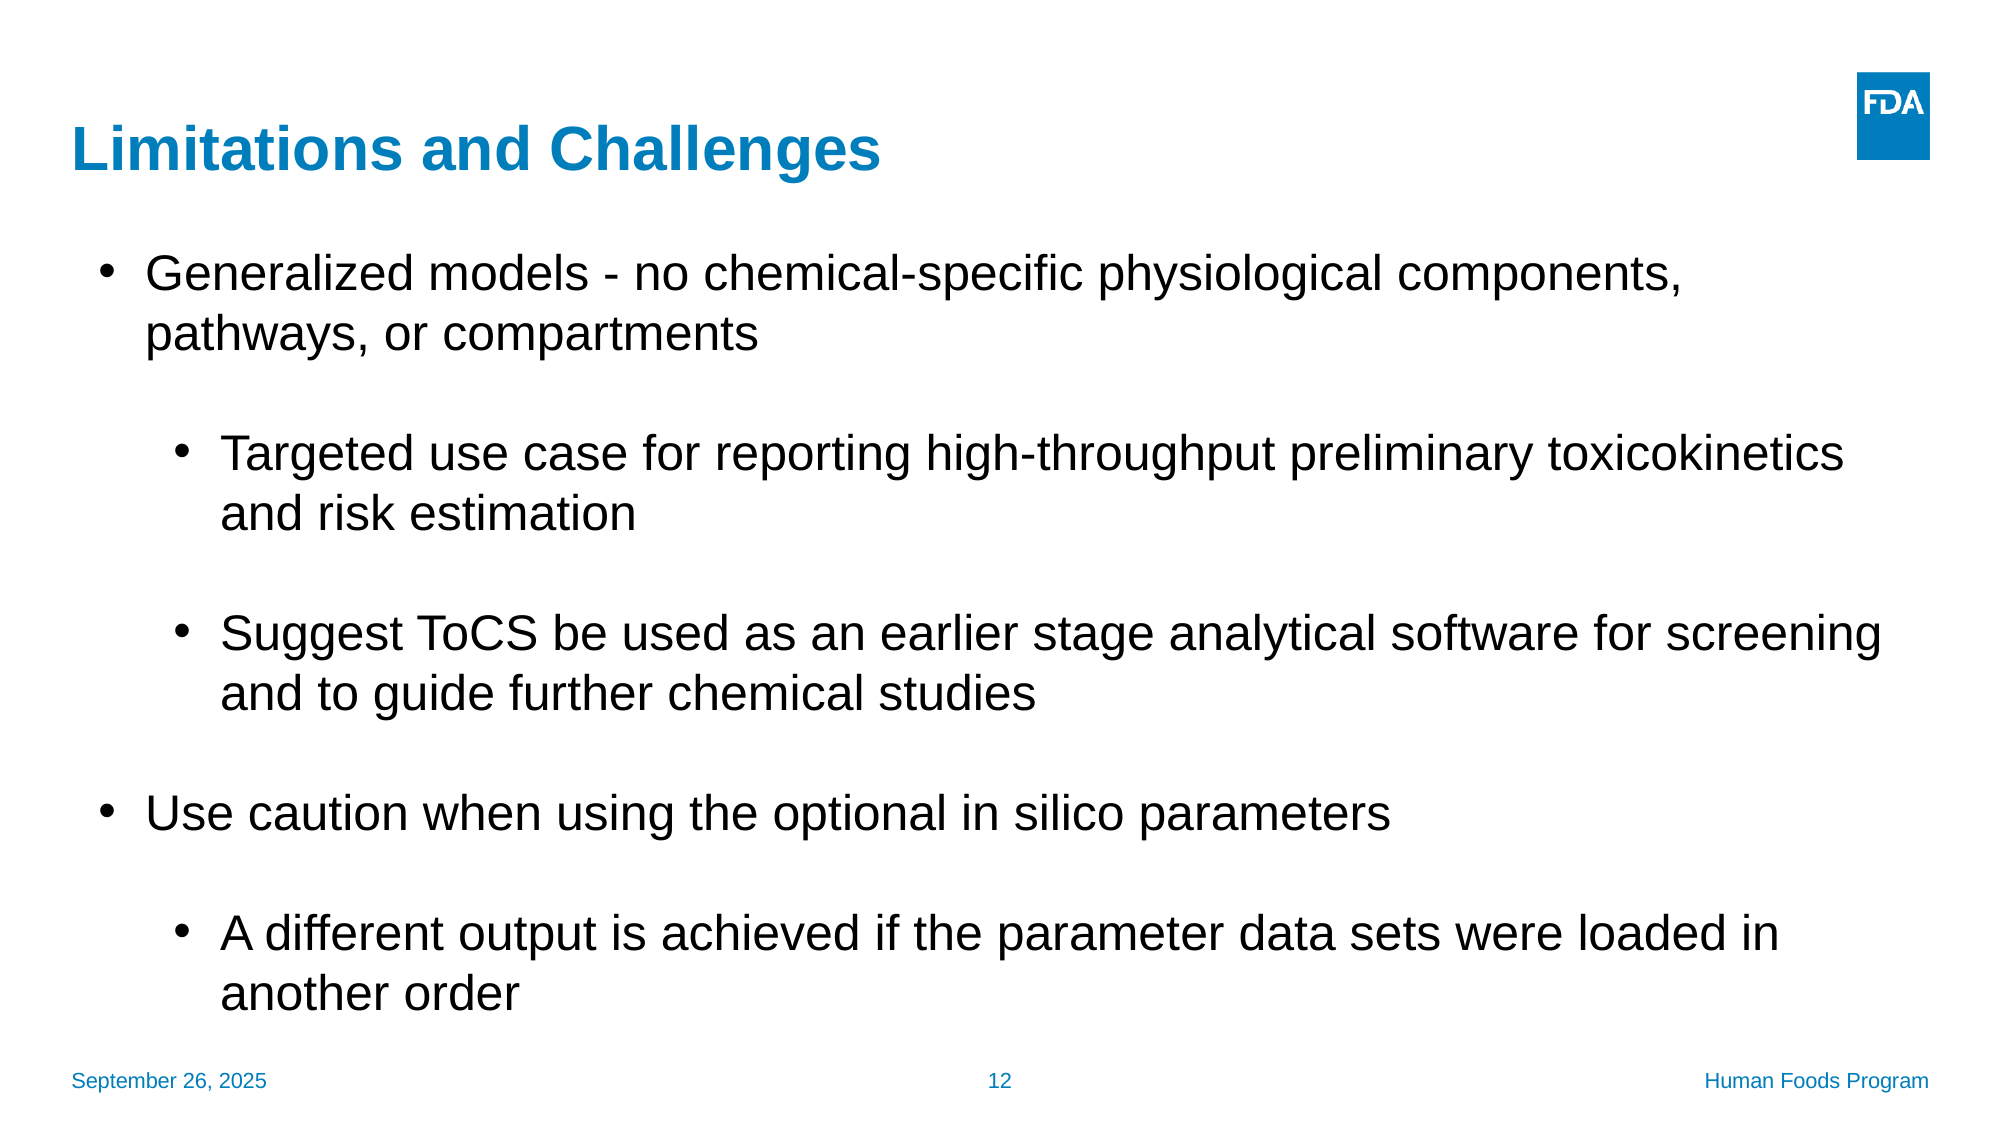

Limitations and Challenges
Generalized models - no chemical-specific physiological components, pathways, or compartments
Targeted use case for reporting high-throughput preliminary toxicokinetics and risk estimation
Suggest ToCS be used as an earlier stage analytical software for screening and to guide further chemical studies

Use caution when using the optional in silico parameters
A different output is achieved if the parameter data sets were loaded in another order

September 26, 2025
12
Human Foods Program